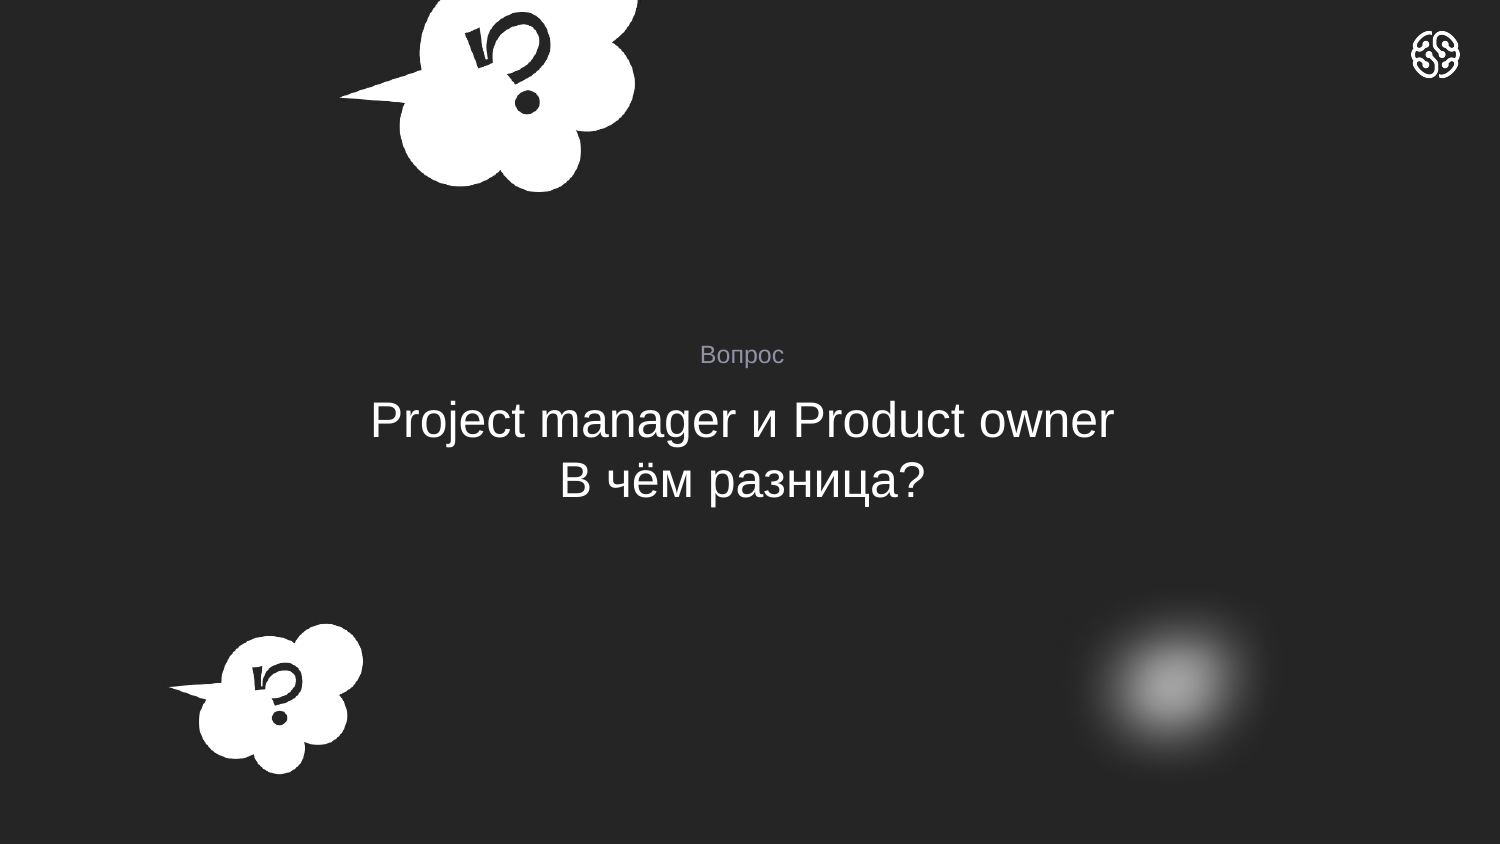

Вопрос
# Project manager и Product owner В чём разница?